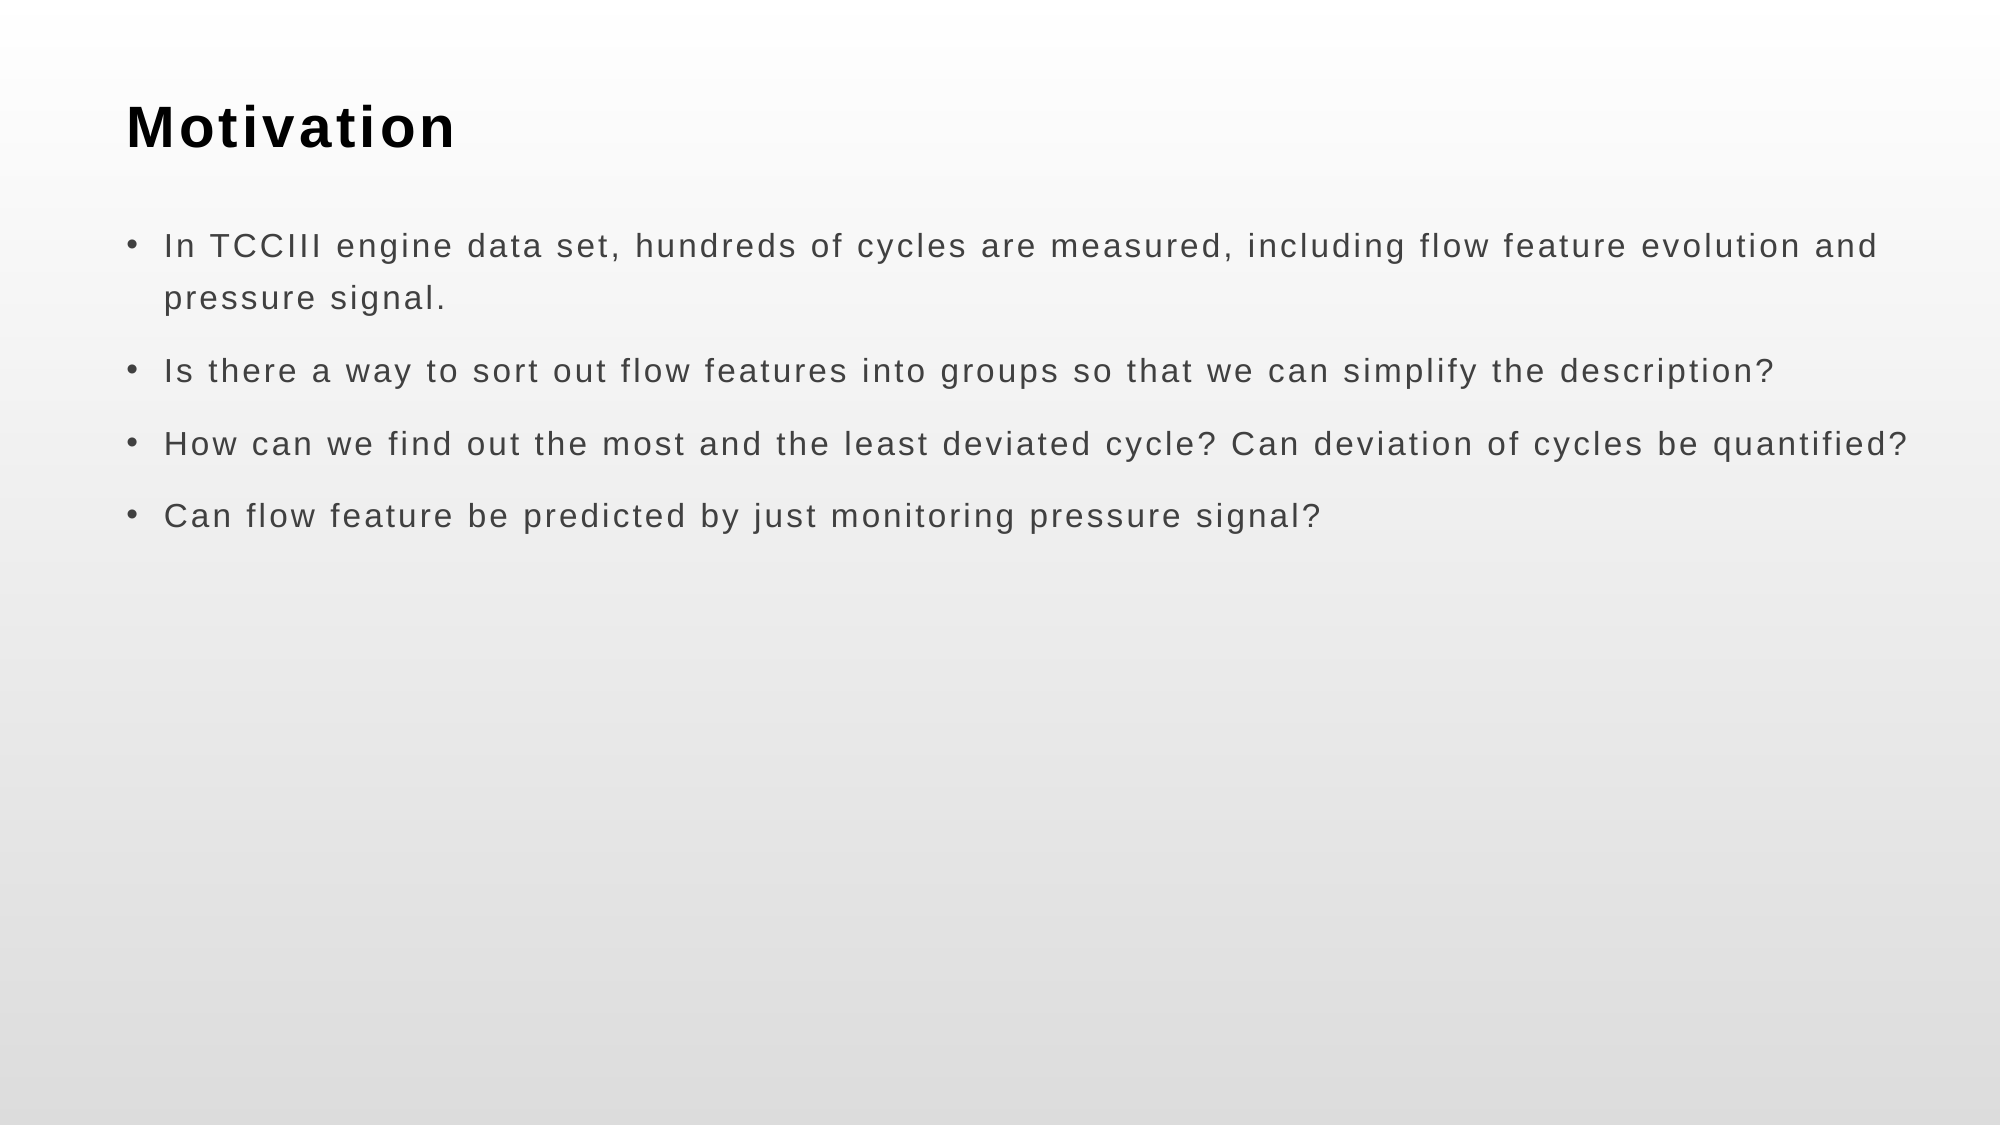

# Motivation
In TCCIII engine data set, hundreds of cycles are measured, including flow feature evolution and pressure signal.
Is there a way to sort out flow features into groups so that we can simplify the description?
How can we find out the most and the least deviated cycle? Can deviation of cycles be quantified?
Can flow feature be predicted by just monitoring pressure signal?